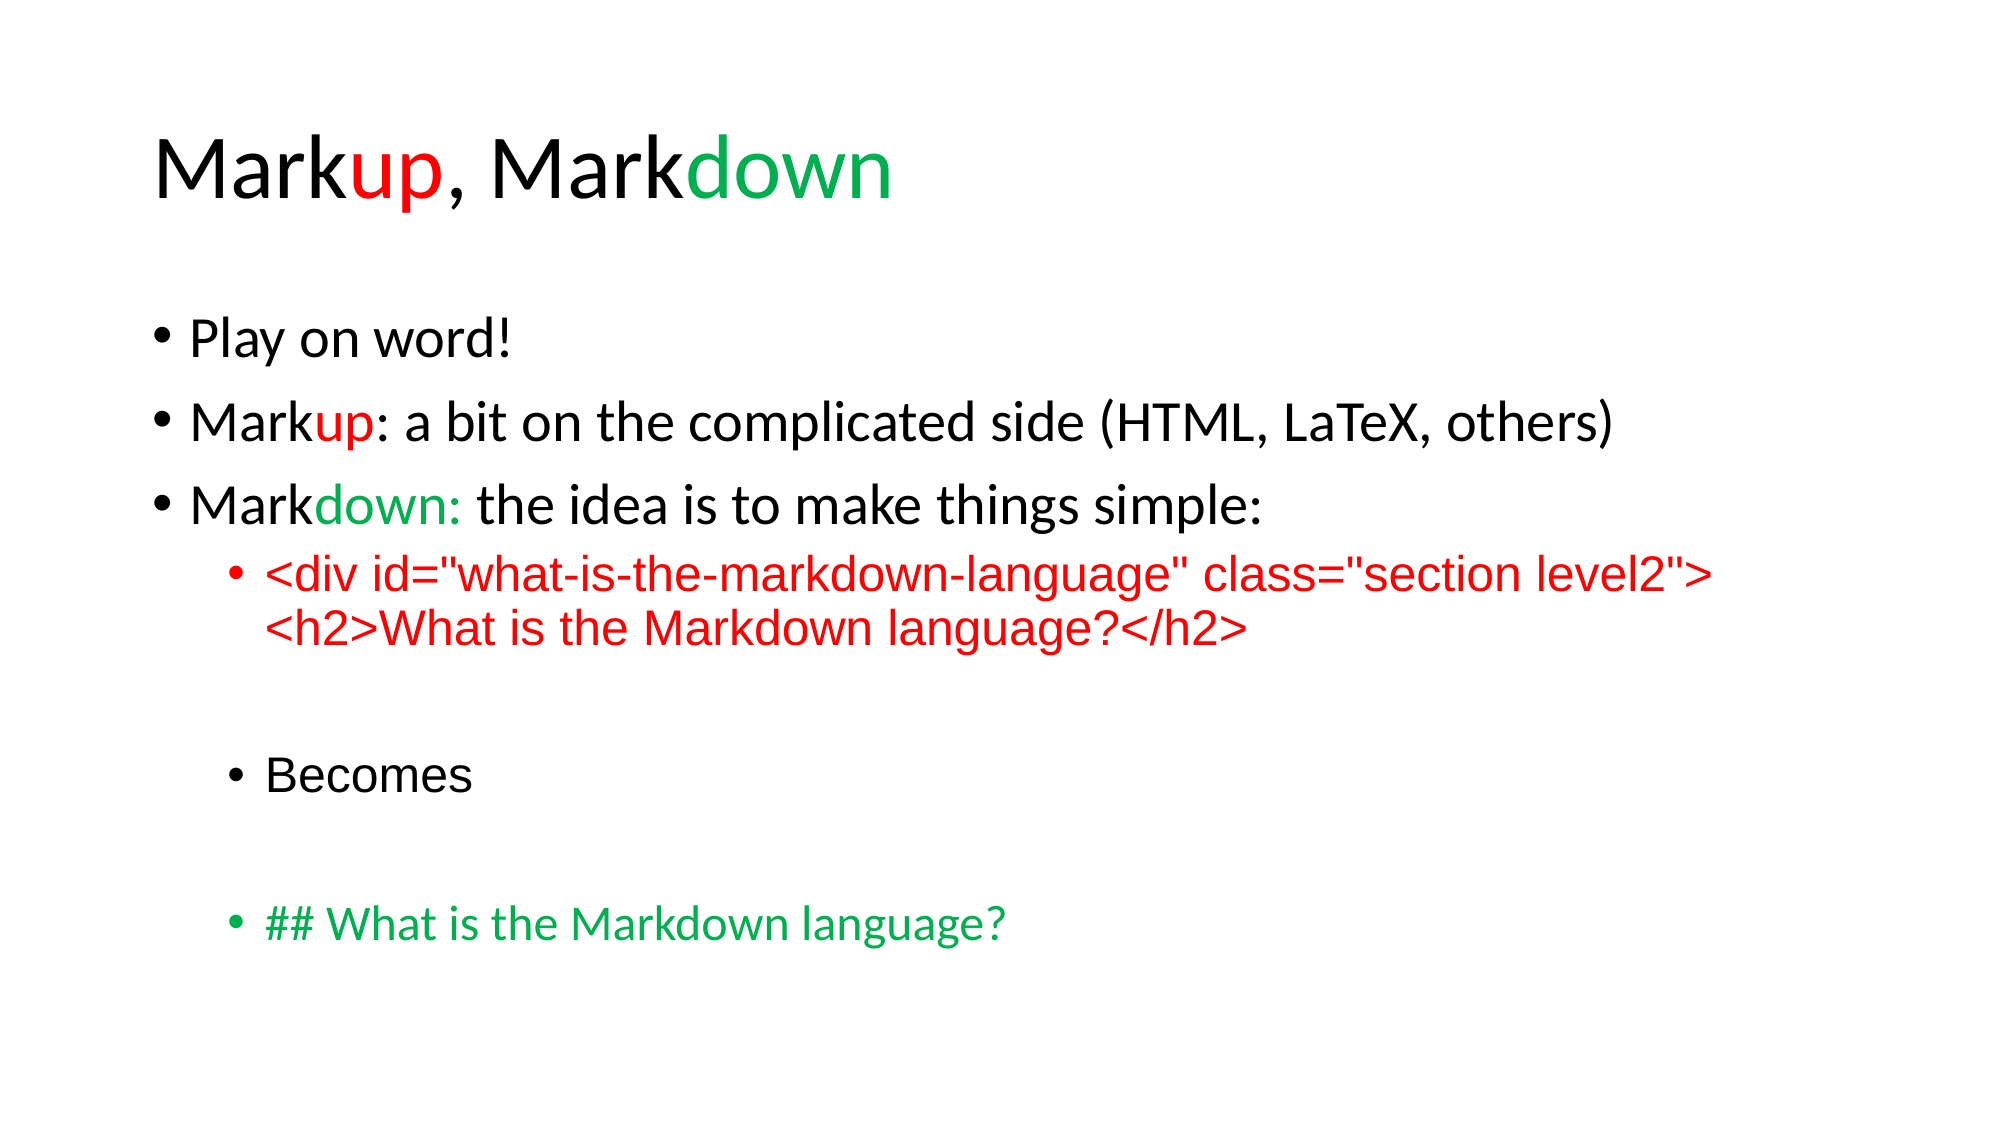

# Markup, Markdown
Play on word!
Markup: a bit on the complicated side (HTML, LaTeX, others)
Markdown: the idea is to make things simple:
<div id="what-is-the-markdown-language" class="section level2"> <h2>What is the Markdown language?</h2>

Becomes

## What is the Markdown language?